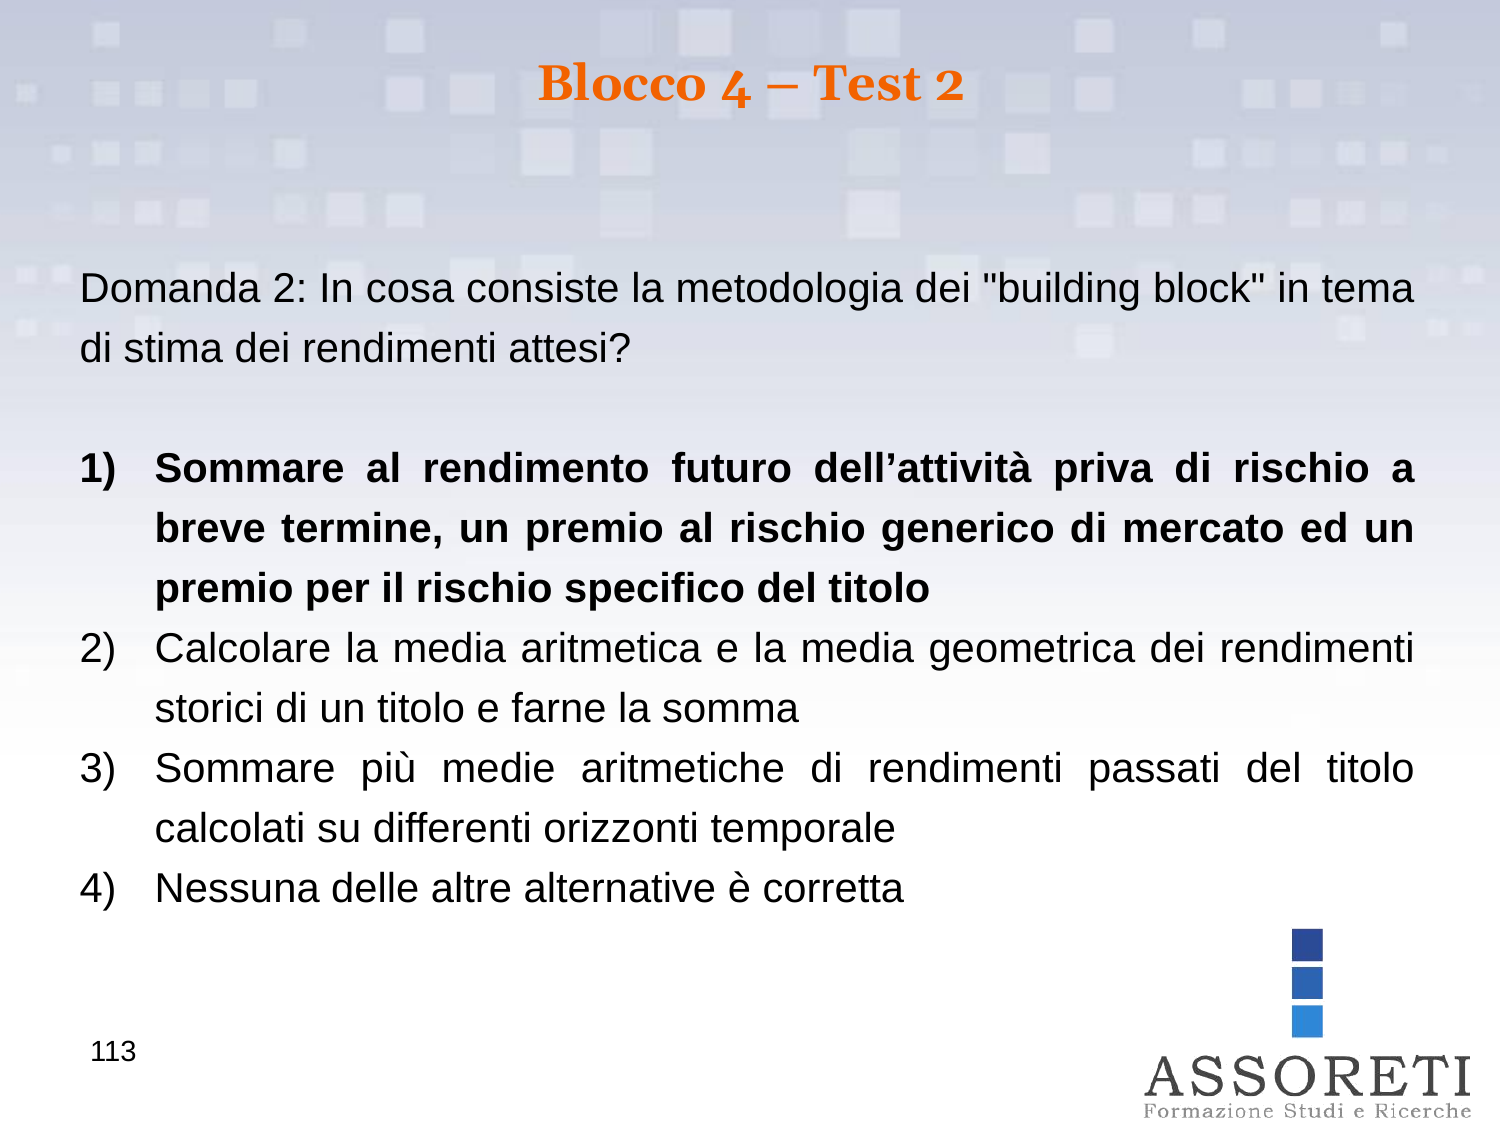

Blocco 4 – Test 2
Domanda 2: In cosa consiste la metodologia dei "building block" in tema di stima dei rendimenti attesi?

Sommare al rendimento futuro dell’attività priva di rischio a breve termine, un premio al rischio generico di mercato ed un premio per il rischio specifico del titolo
Calcolare la media aritmetica e la media geometrica dei rendimenti storici di un titolo e farne la somma
Sommare più medie aritmetiche di rendimenti passati del titolo calcolati su differenti orizzonti temporale
Nessuna delle altre alternative è corretta
113